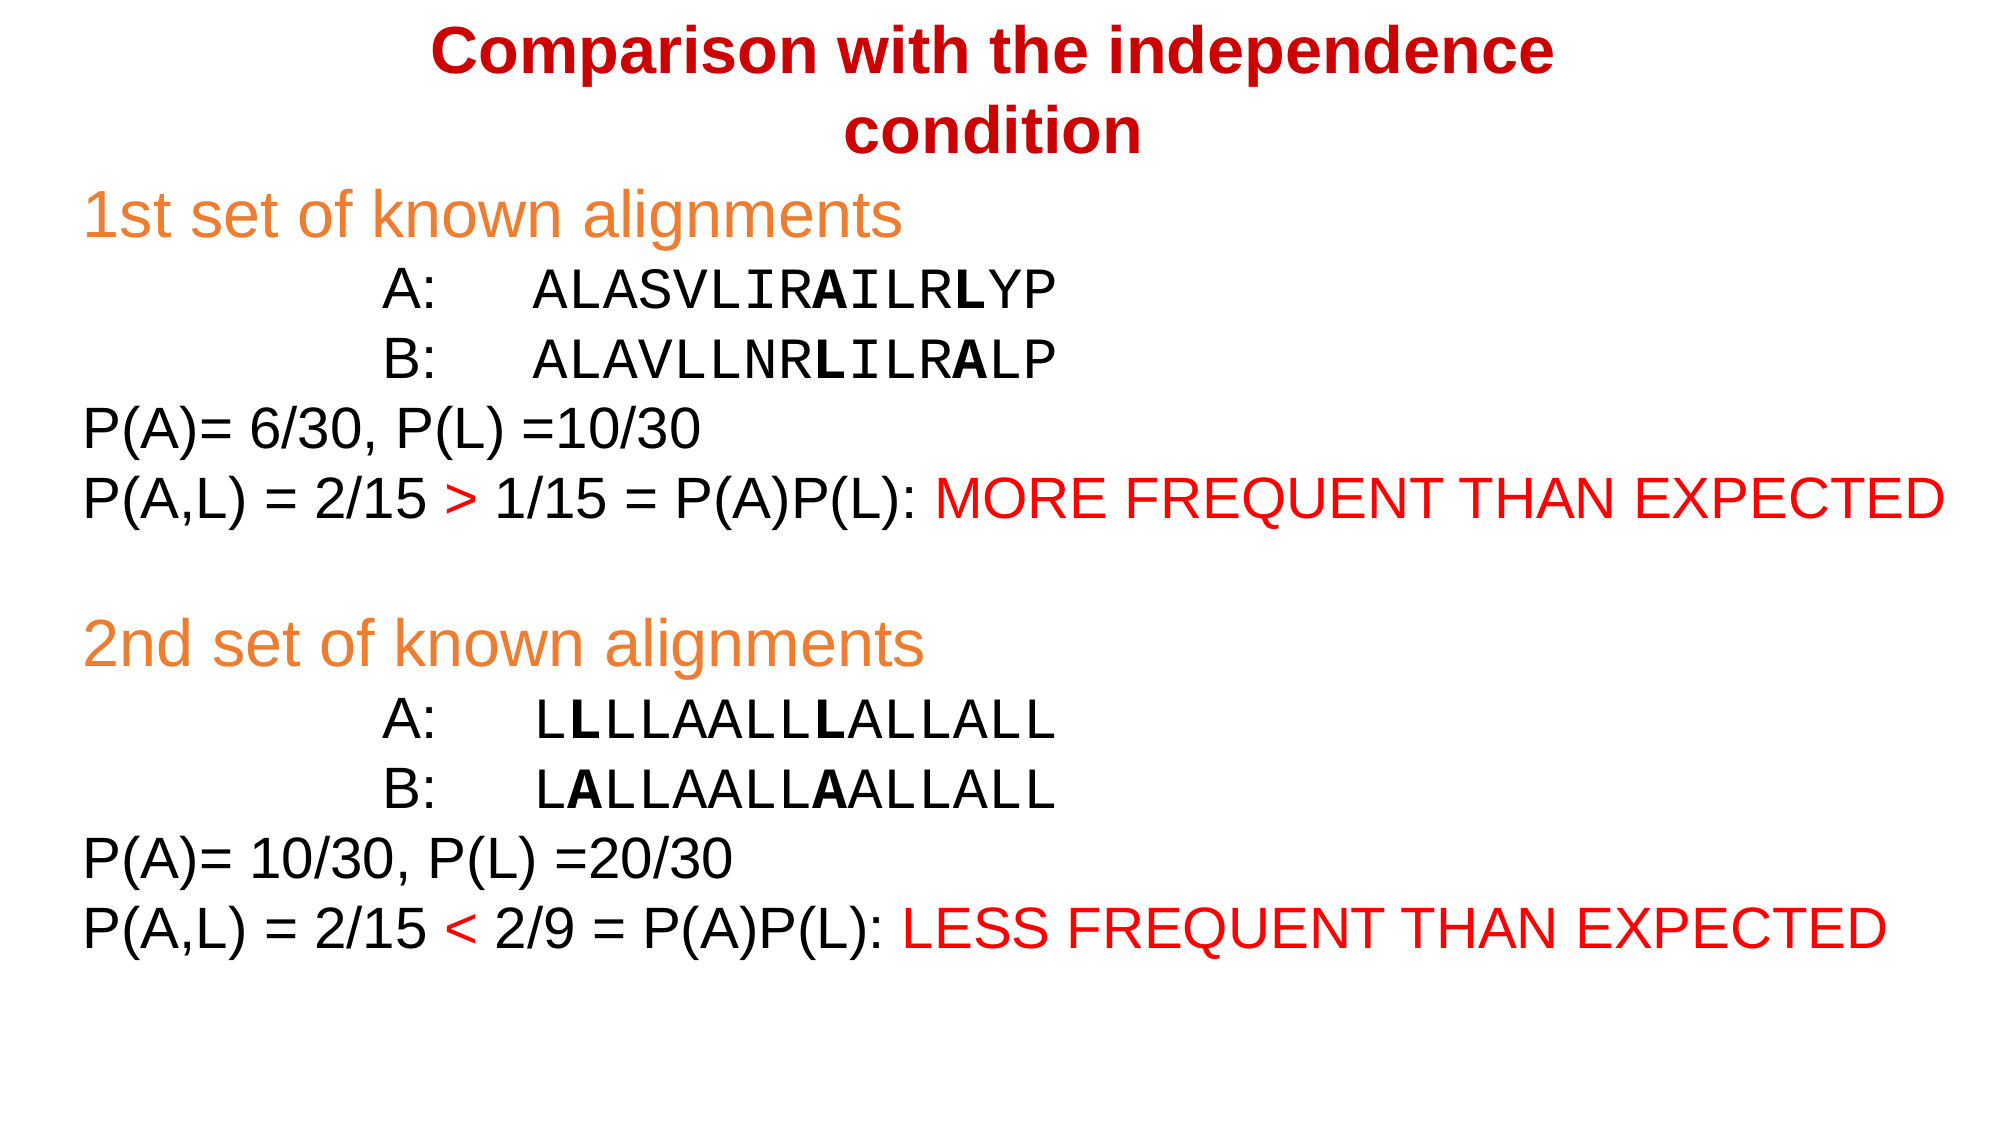

Comparison with the independence condition
1st set of known alignments
		A:	ALASVLIRAILRLYP
		B:	ALAVLLNRLILRALP
P(A)= 6/30, P(L) =10/30
P(A,L) = 2/15 > 1/15 = P(A)P(L): MORE FREQUENT THAN EXPECTED

2nd set of known alignments
		A:	LLLLAALLLALLALL
		B:	LALLAALLAALLALL
P(A)= 10/30, P(L) =20/30
P(A,L) = 2/15 < 2/9 = P(A)P(L): LESS FREQUENT THAN EXPECTED